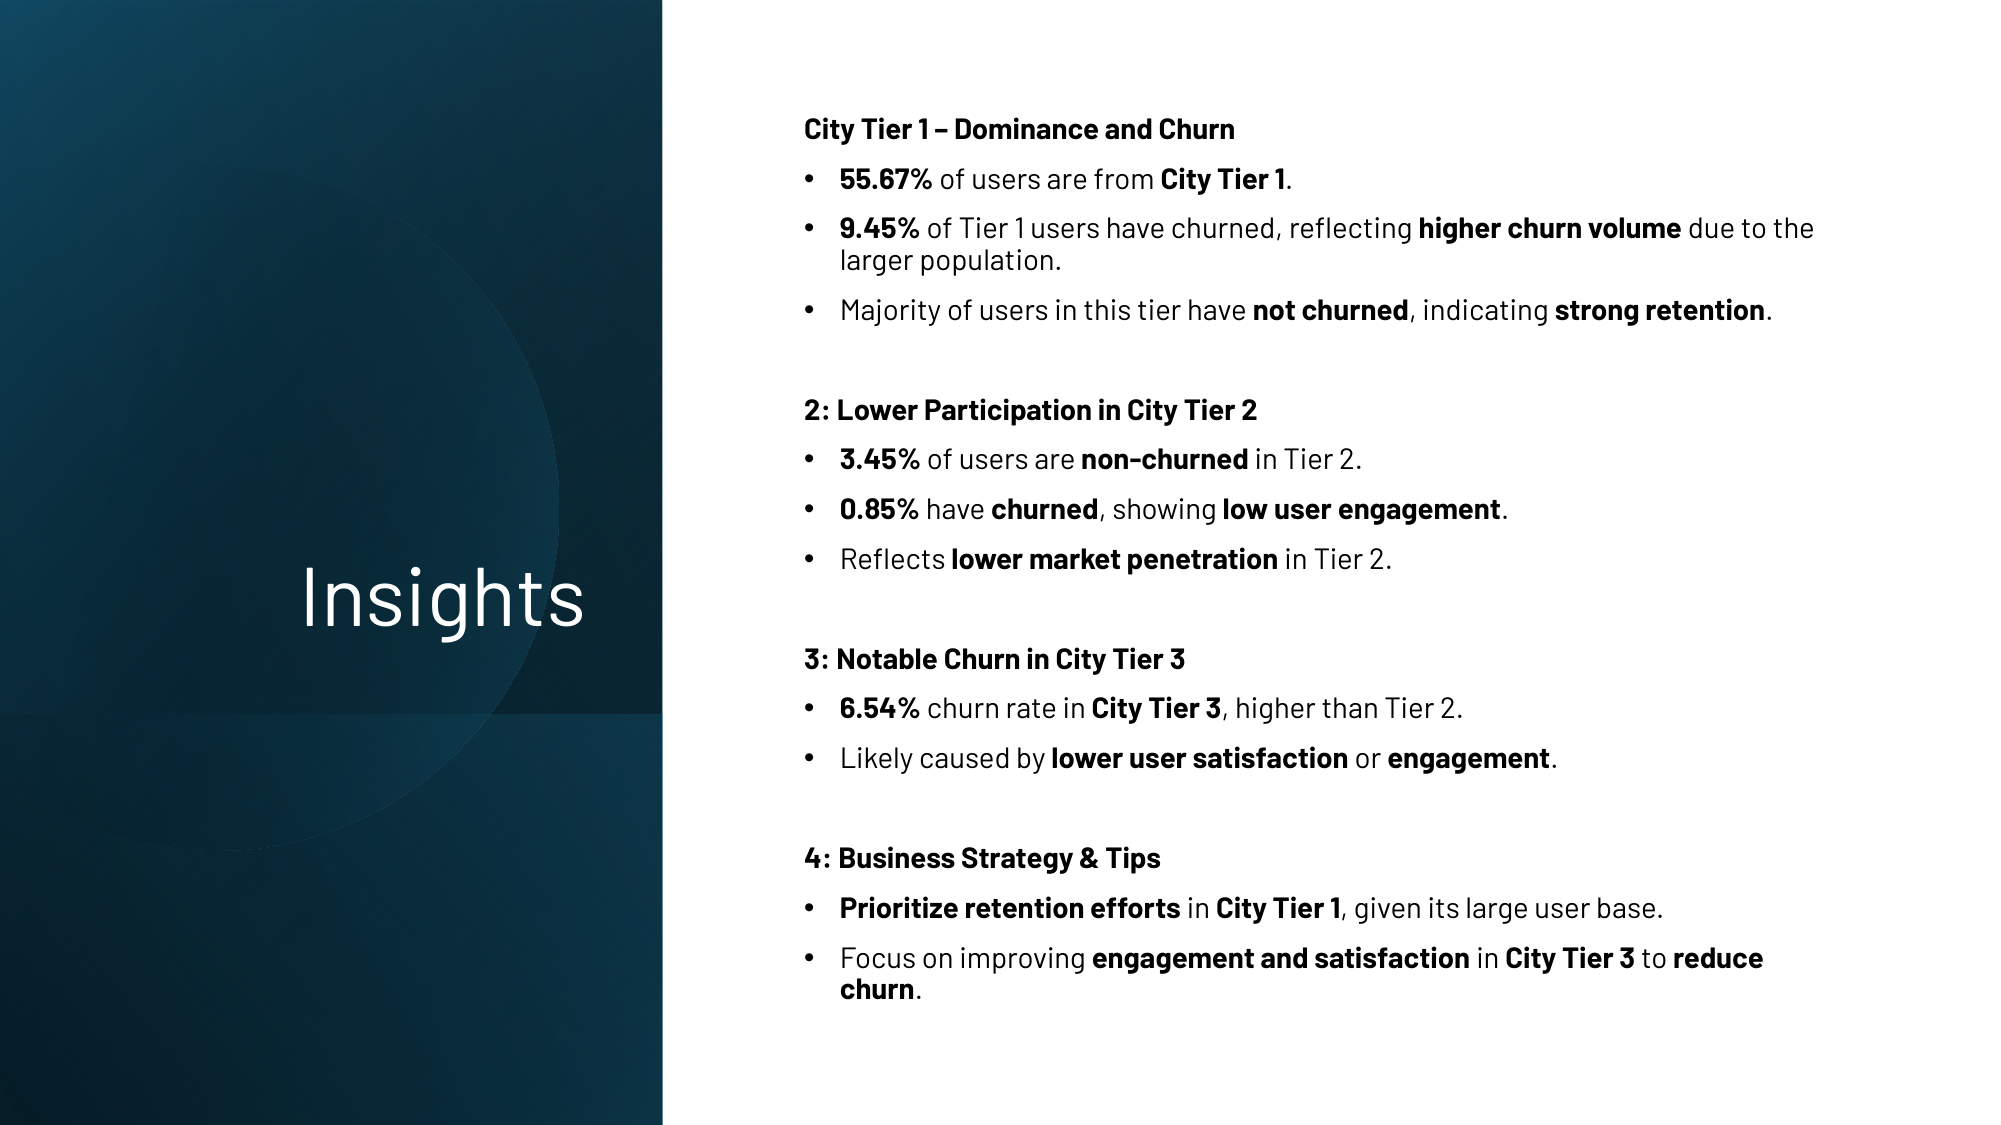

# Insights
City Tier 1 – Dominance and Churn
55.67% of users are from City Tier 1.
9.45% of Tier 1 users have churned, reflecting higher churn volume due to the larger population.
Majority of users in this tier have not churned, indicating strong retention.

2: Lower Participation in City Tier 2
3.45% of users are non-churned in Tier 2.
0.85% have churned, showing low user engagement.
Reflects lower market penetration in Tier 2.

3: Notable Churn in City Tier 3
6.54% churn rate in City Tier 3, higher than Tier 2.
Likely caused by lower user satisfaction or engagement.

4: Business Strategy & Tips
Prioritize retention efforts in City Tier 1, given its large user base.
Focus on improving engagement and satisfaction in City Tier 3 to reduce churn.